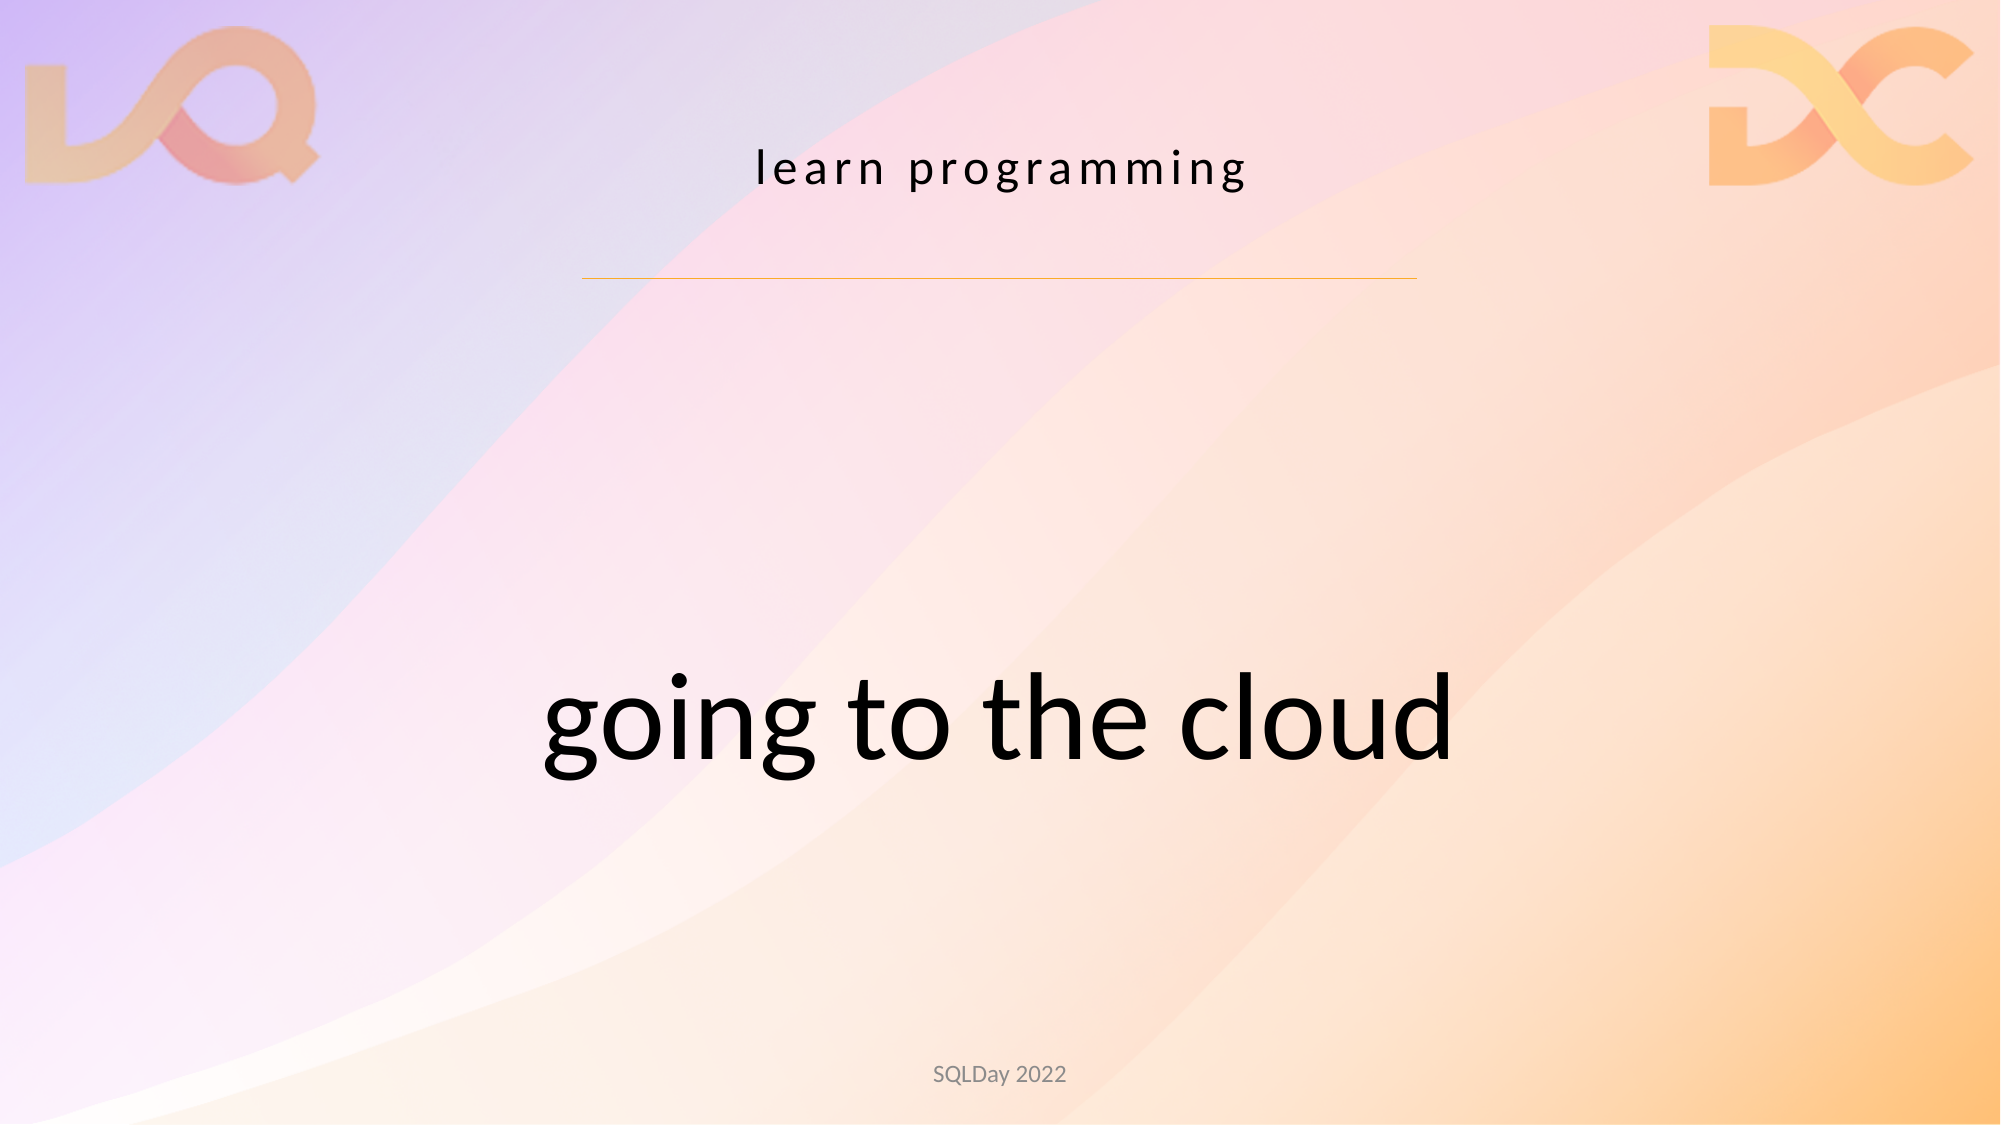

# learn programming
going to the cloud
SQLDay 2022